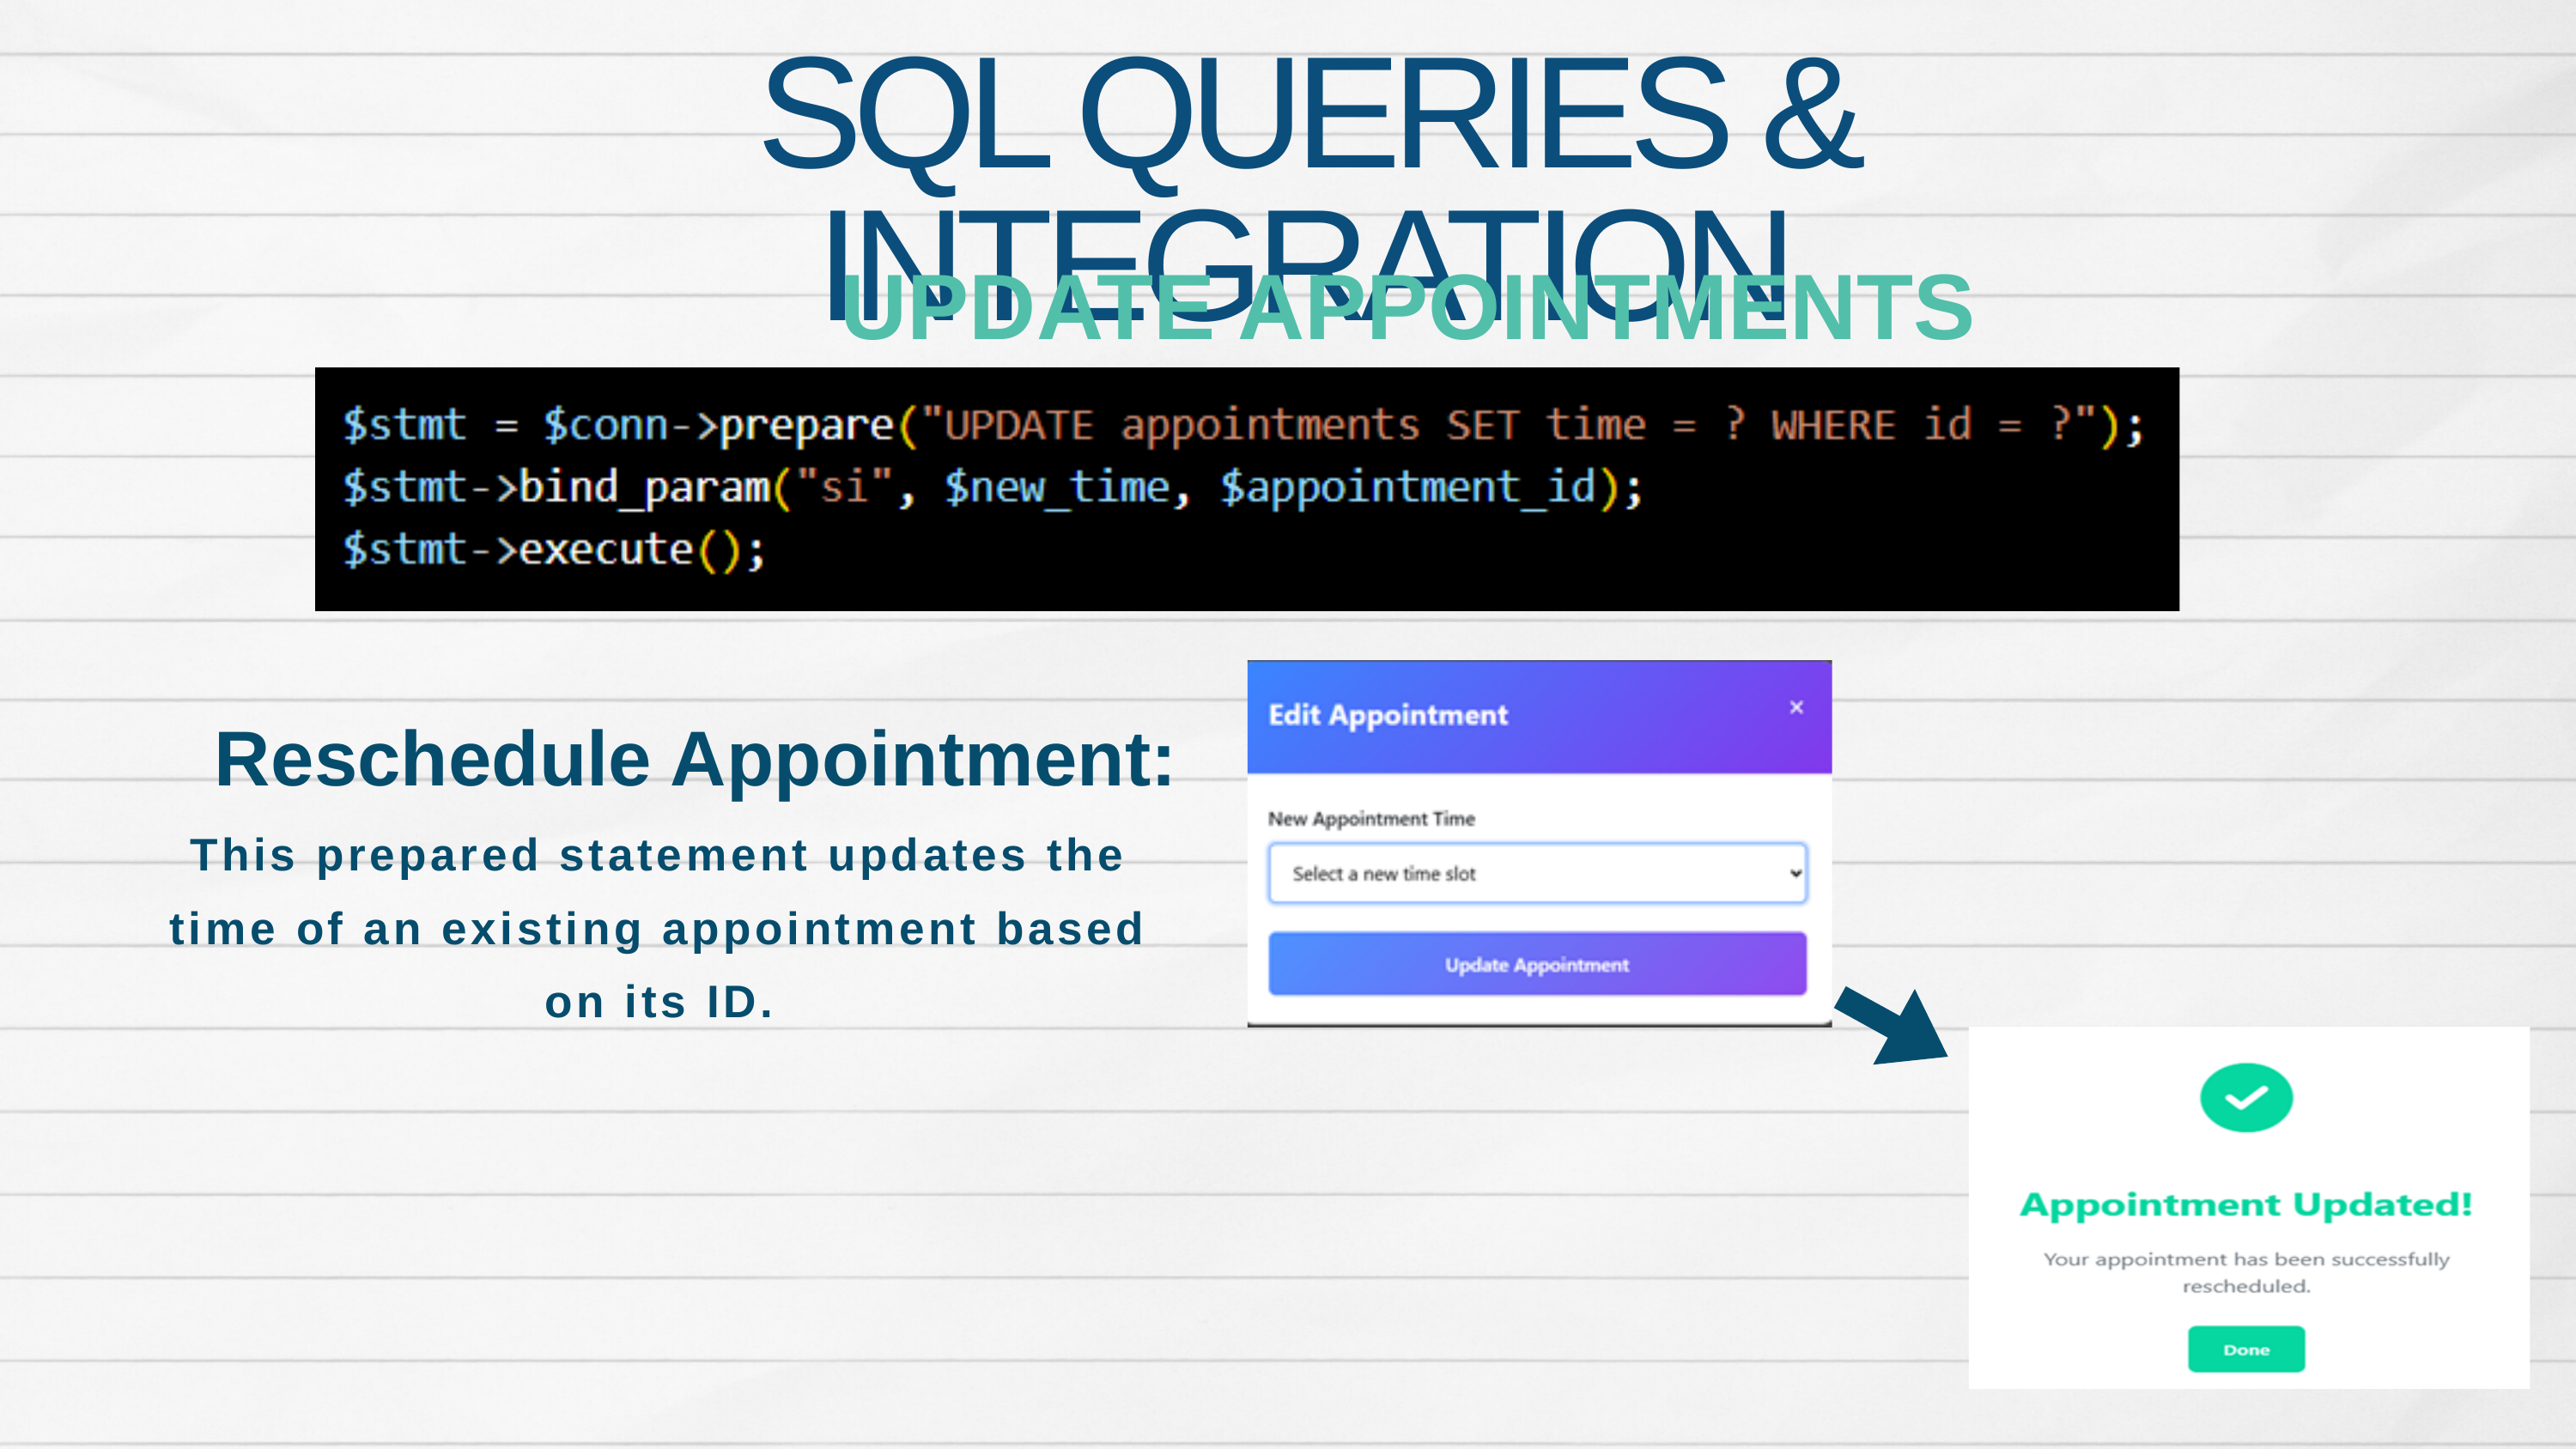

SQL QUERIES & INTEGRATION
UPDATE APPOINTMENTS

Reschedule Appointment:
This prepared statement updates the time of an existing appointment based on its ID.